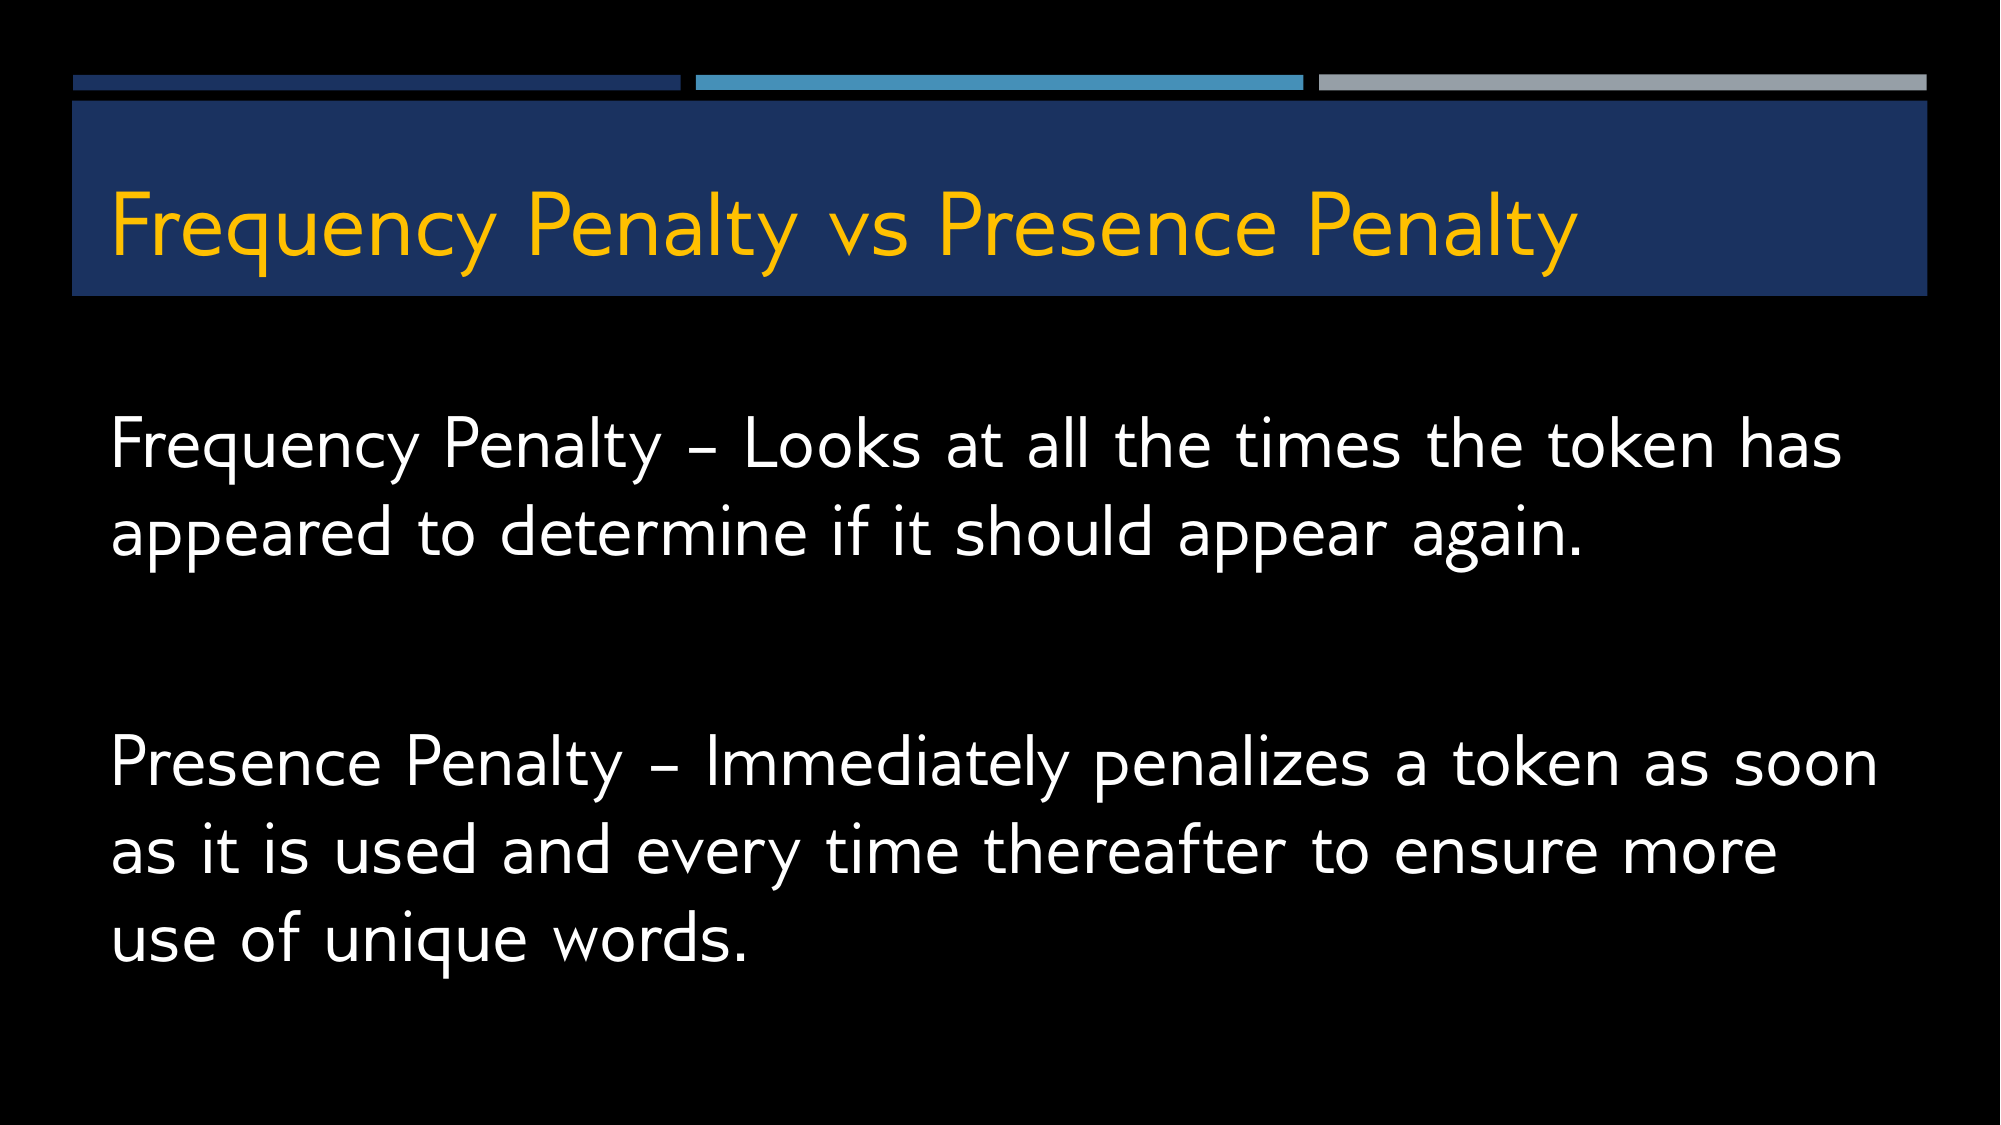

# Frequency Penalty vs Presence Penalty
Frequency Penalty – Looks at all the times the token has appeared to determine if it should appear again.

Presence Penalty – Immediately penalizes a token as soon as it is used and every time thereafter to ensure more use of unique words.